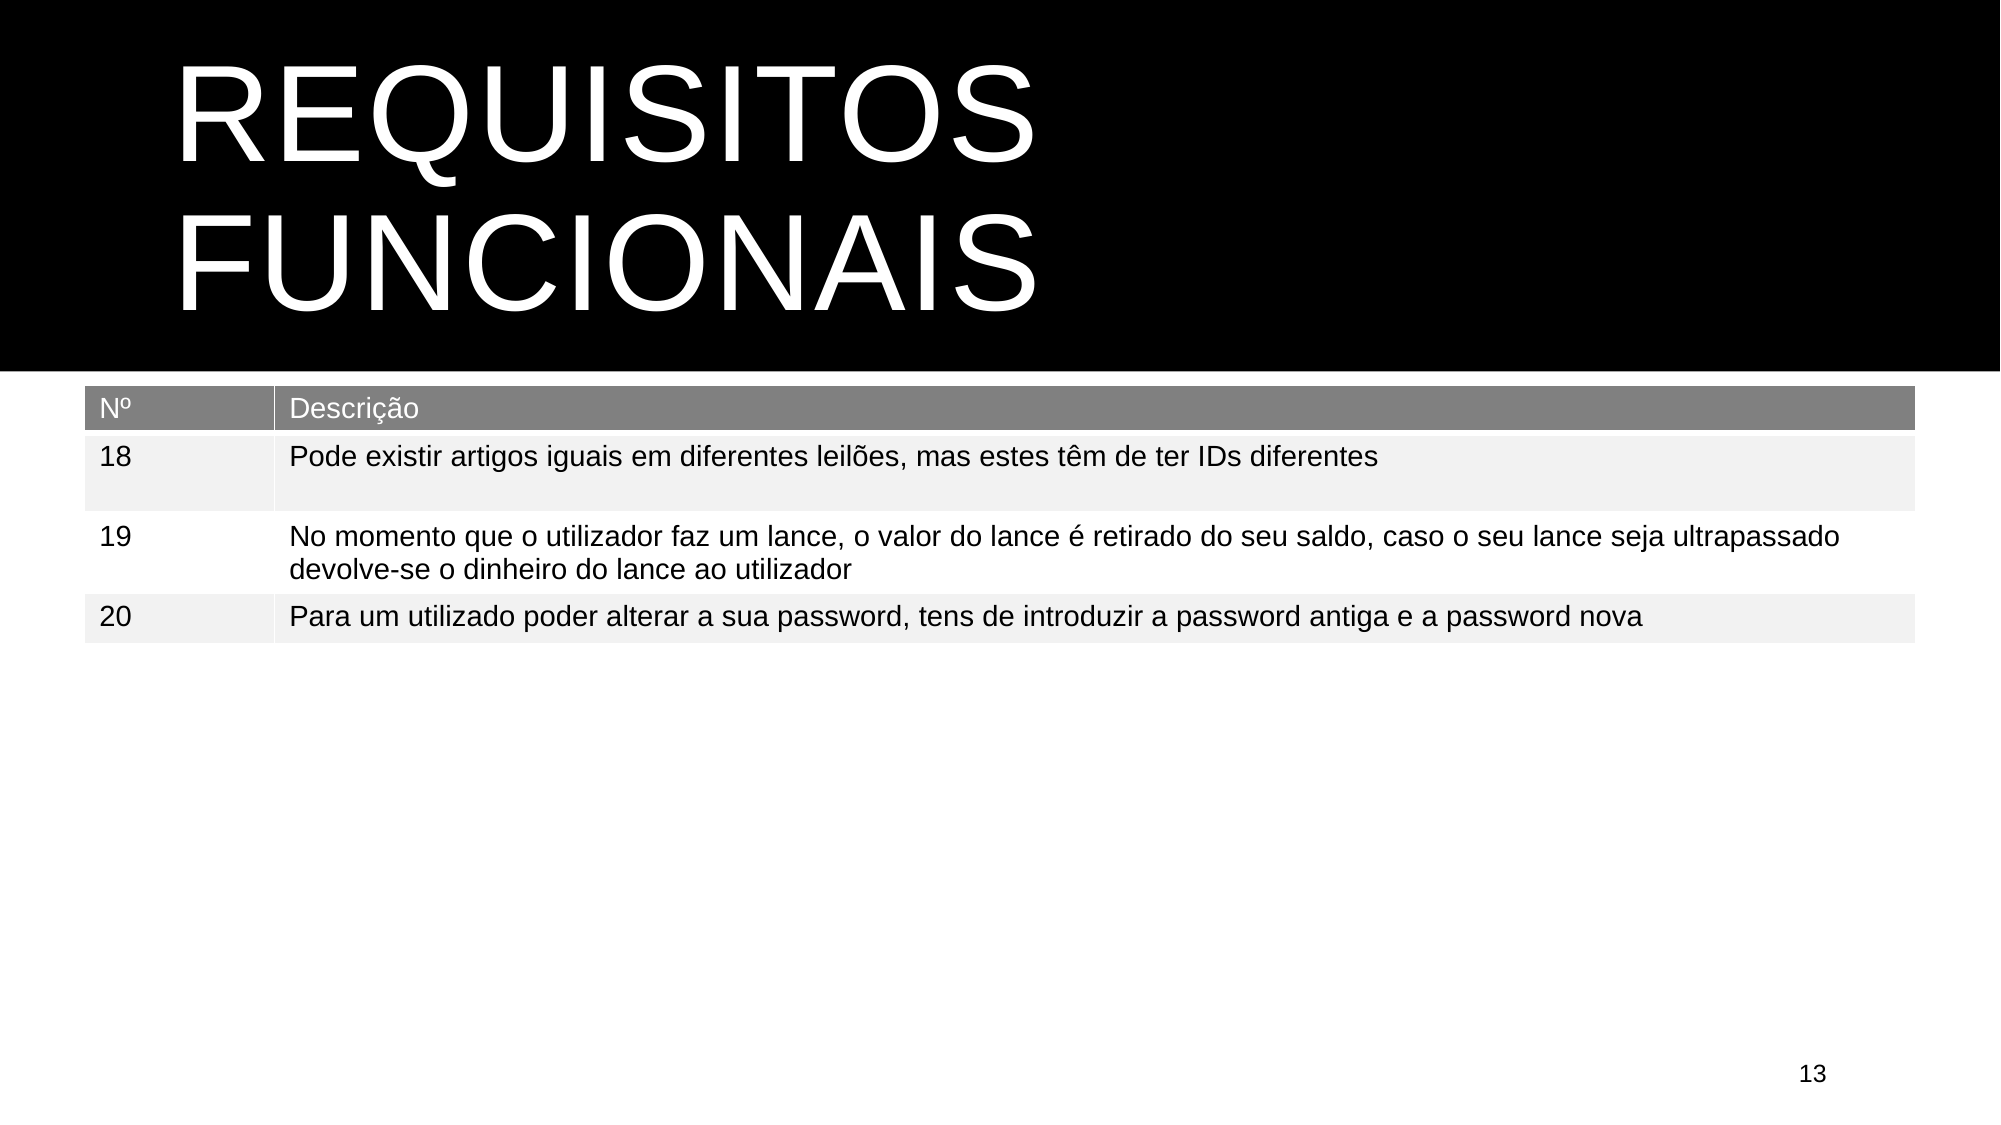

# Requisitos funcionais
| Nº | Descrição |
| --- | --- |
| 18 | Pode existir artigos iguais em diferentes leilões, mas estes têm de ter IDs diferentes |
| 19 | No momento que o utilizador faz um lance, o valor do lance é retirado do seu saldo, caso o seu lance seja ultrapassado devolve-se o dinheiro do lance ao utilizador |
| 20 | Para um utilizado poder alterar a sua password, tens de introduzir a password antiga e a password nova |
13